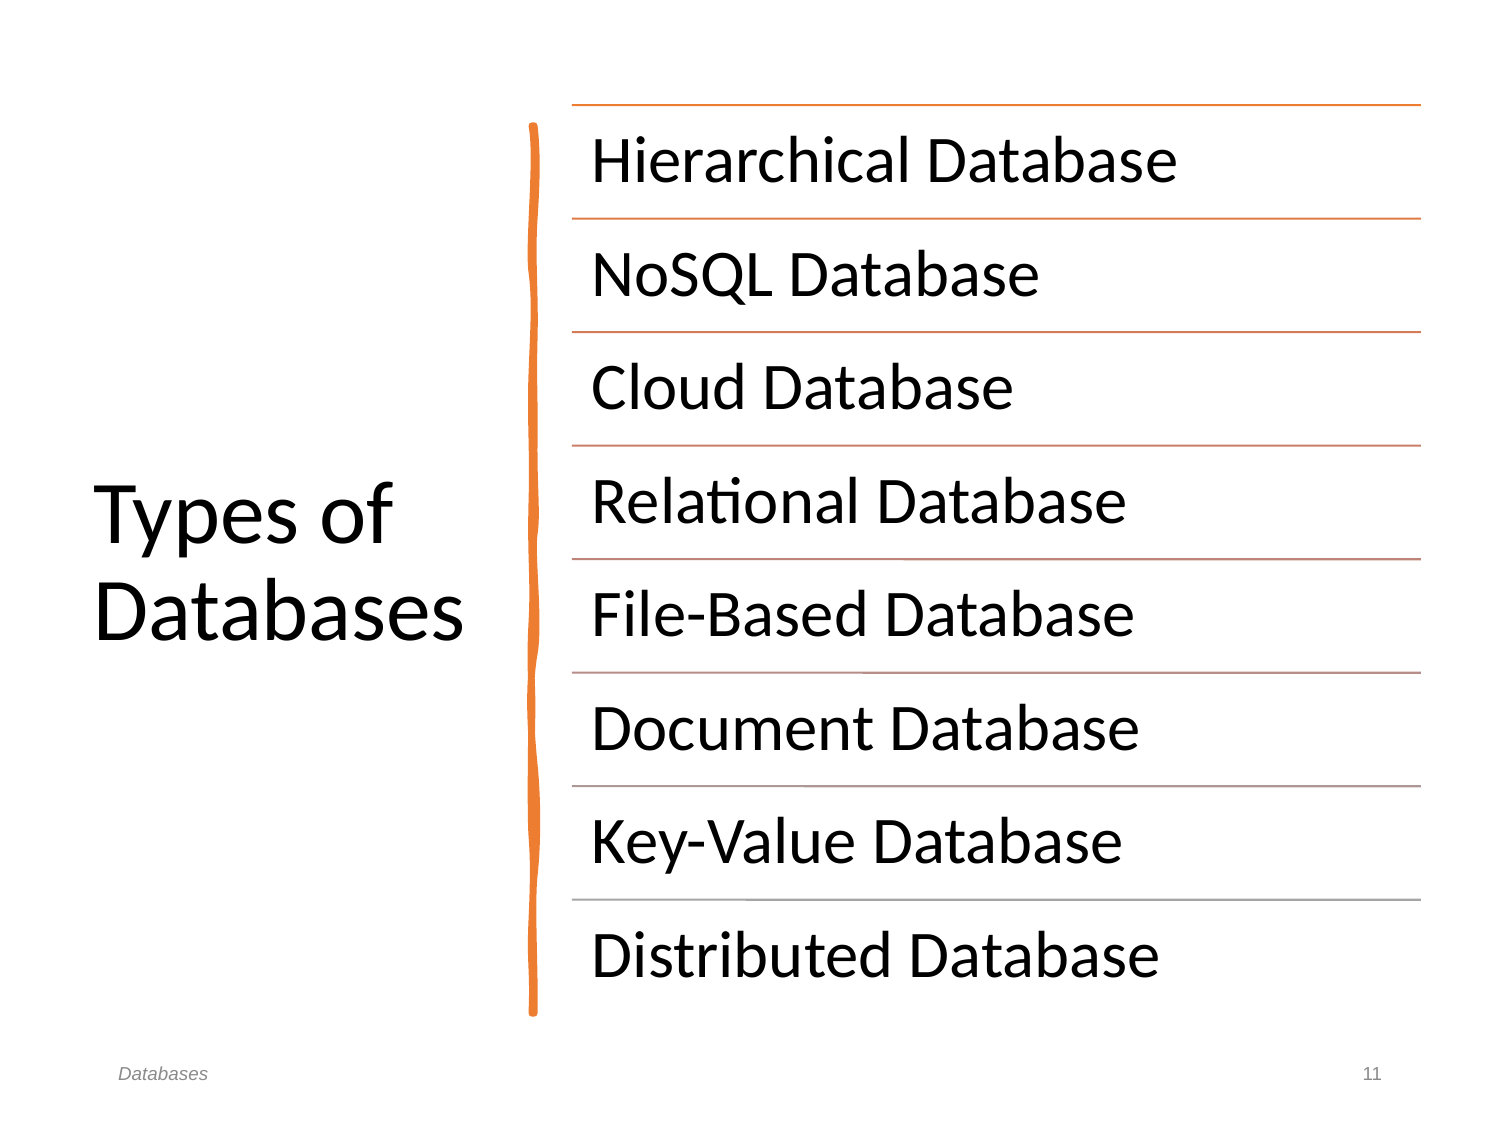

Hierarchical Database
NoSQL Database
Cloud Database
Relational Database
File-Based Database
Document Database
Key-Value Database
Distributed Database
# Types of Databases

Databases
11